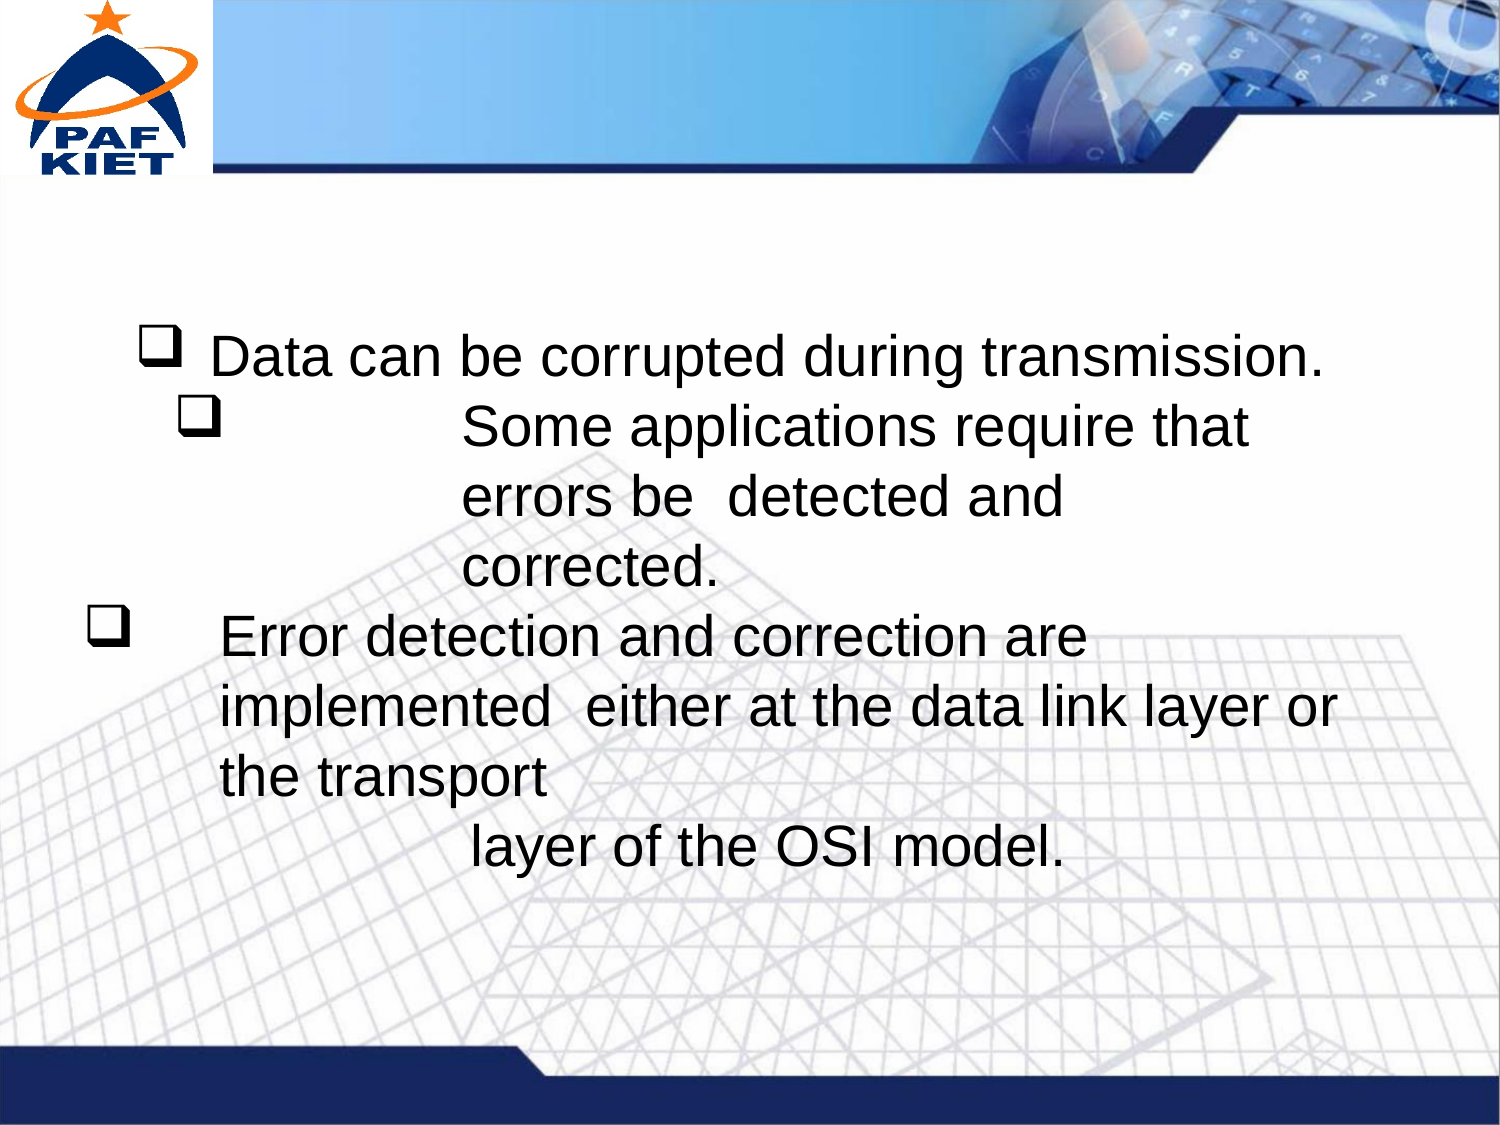

Data can be corrupted during transmission.
Some applications require that errors be  detected and corrected.
Error detection and correction are implemented  either at the data link layer or the transport
layer of the OSI model.